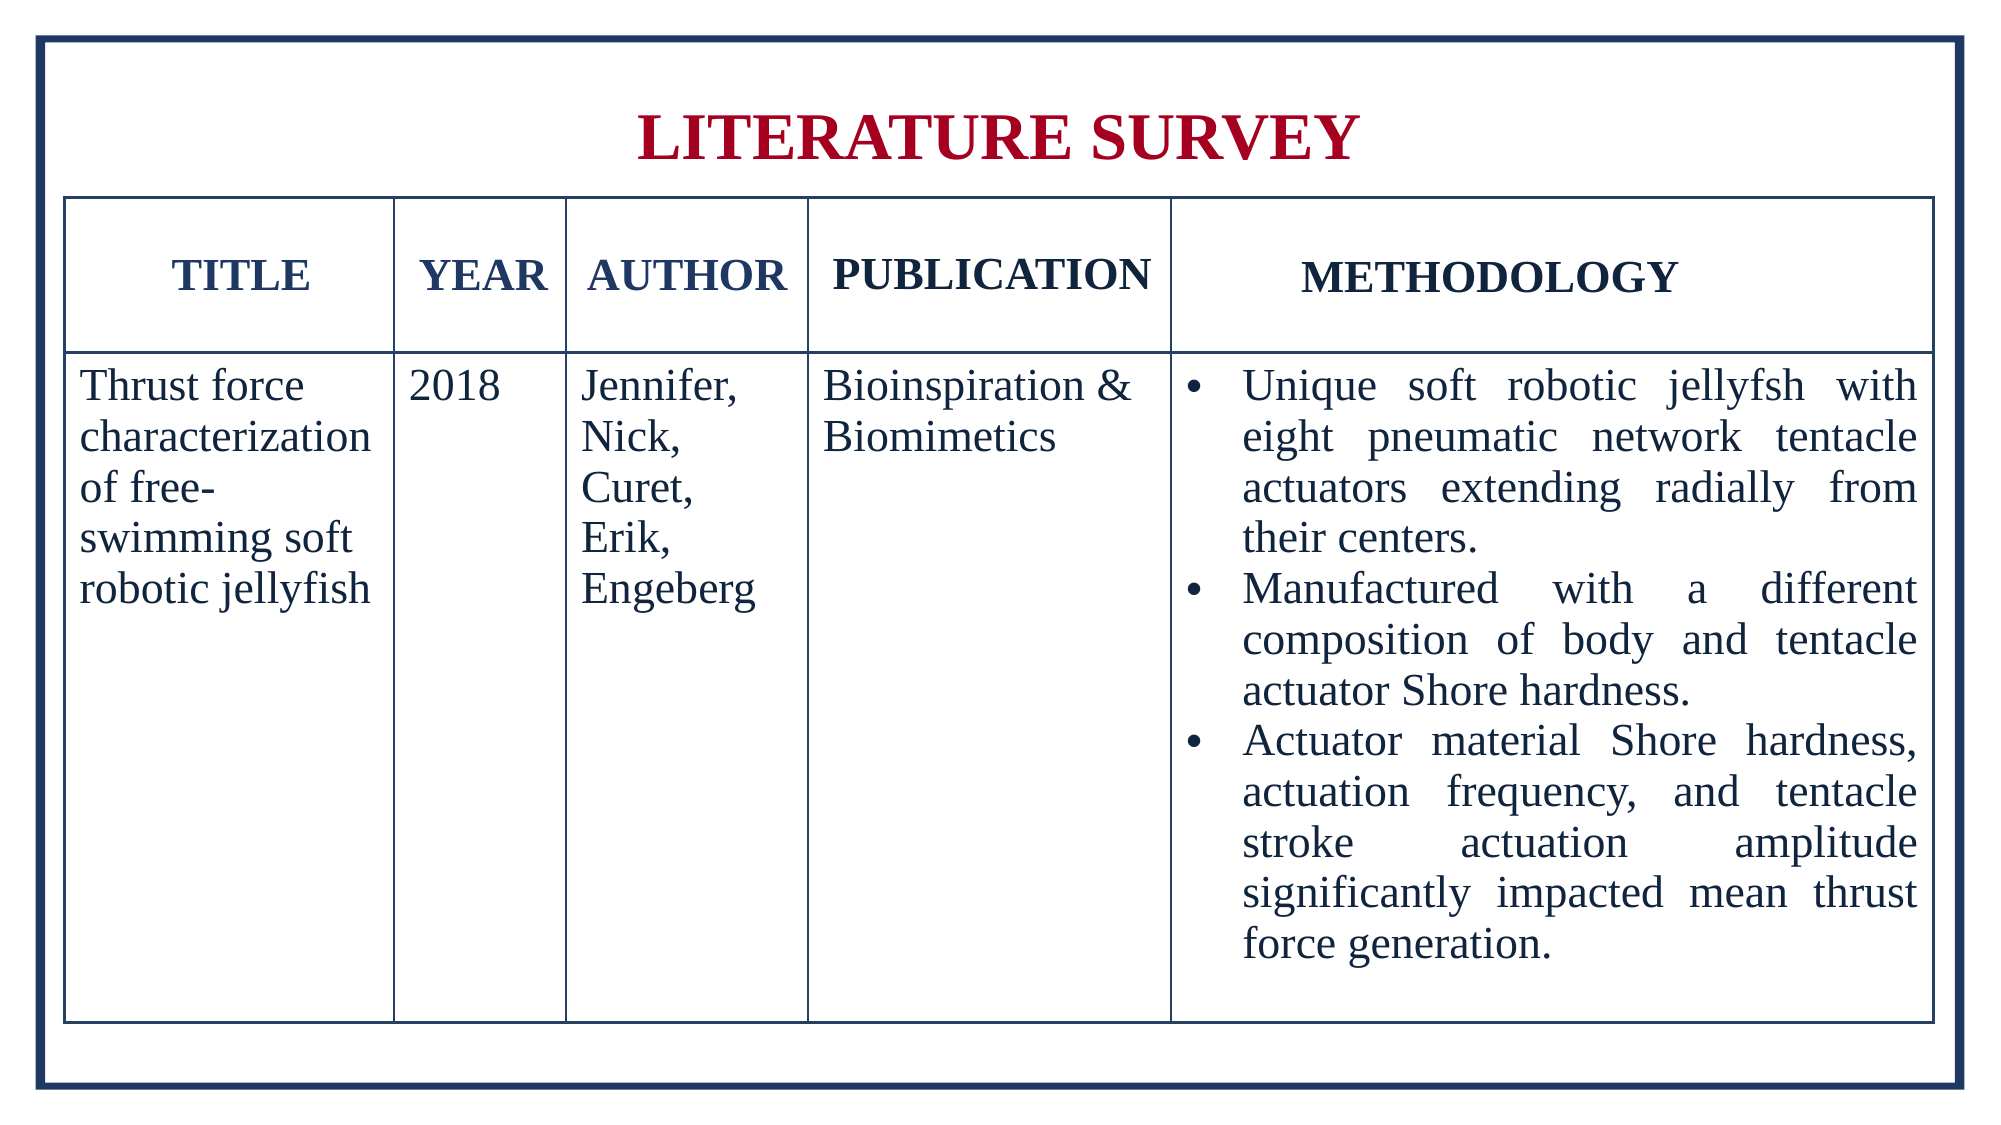

# LITERATURE SURVEY
| TITLE | YEAR | AUTHOR | PUBLICATION | METHODOLOGY |
| --- | --- | --- | --- | --- |
| Thrust force characterization of free-swimming soft robotic jellyfish | 2018 | Jennifer, Nick, Curet, Erik, Engeberg | Bioinspiration & Biomimetics | Unique soft robotic jellyfsh with eight pneumatic network tentacle actuators extending radially from their centers. Manufactured with a different composition of body and tentacle actuator Shore hardness. Actuator material Shore hardness, actuation frequency, and tentacle stroke actuation amplitude significantly impacted mean thrust force generation. |